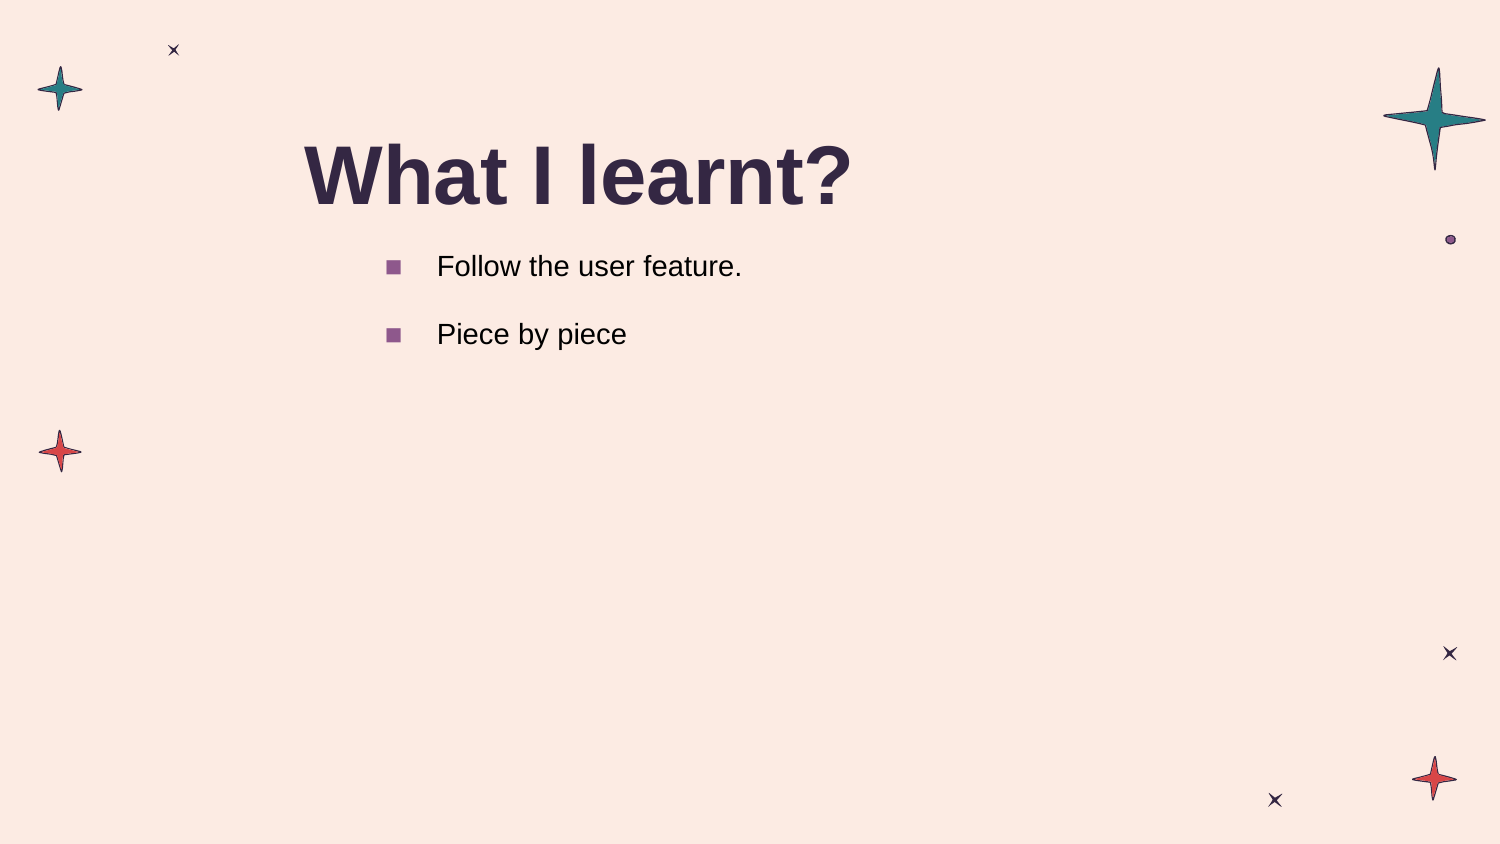

Follow the user feature.
Piece by piece
# What I learnt?